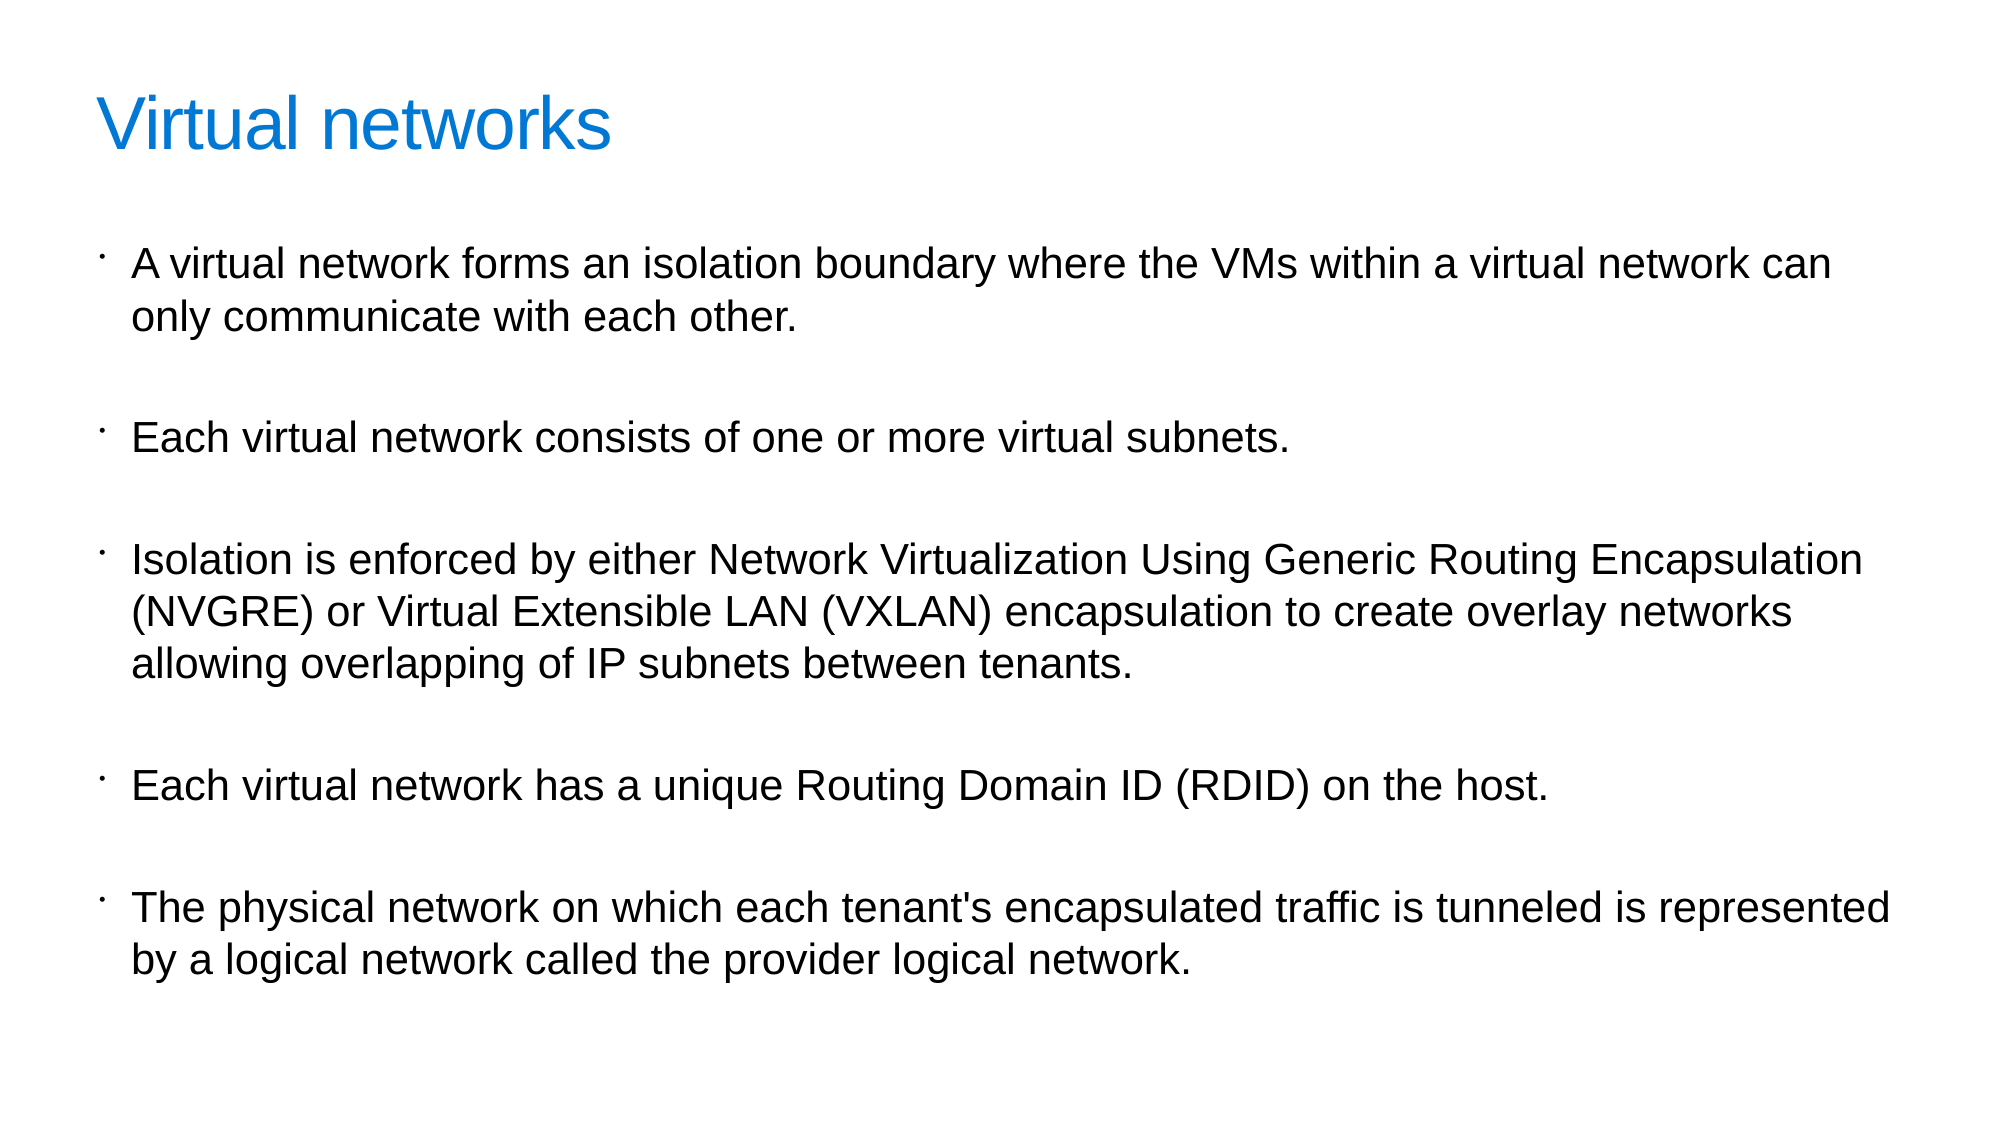

# Virtual networks
A virtual network forms an isolation boundary where the VMs within a virtual network can only communicate with each other.

Each virtual network consists of one or more virtual subnets.

Isolation is enforced by either Network Virtualization Using Generic Routing Encapsulation (NVGRE) or Virtual Extensible LAN (VXLAN) encapsulation to create overlay networks allowing overlapping of IP subnets between tenants.

Each virtual network has a unique Routing Domain ID (RDID) on the host.

The physical network on which each tenant's encapsulated traffic is tunneled is represented by a logical network called the provider logical network.